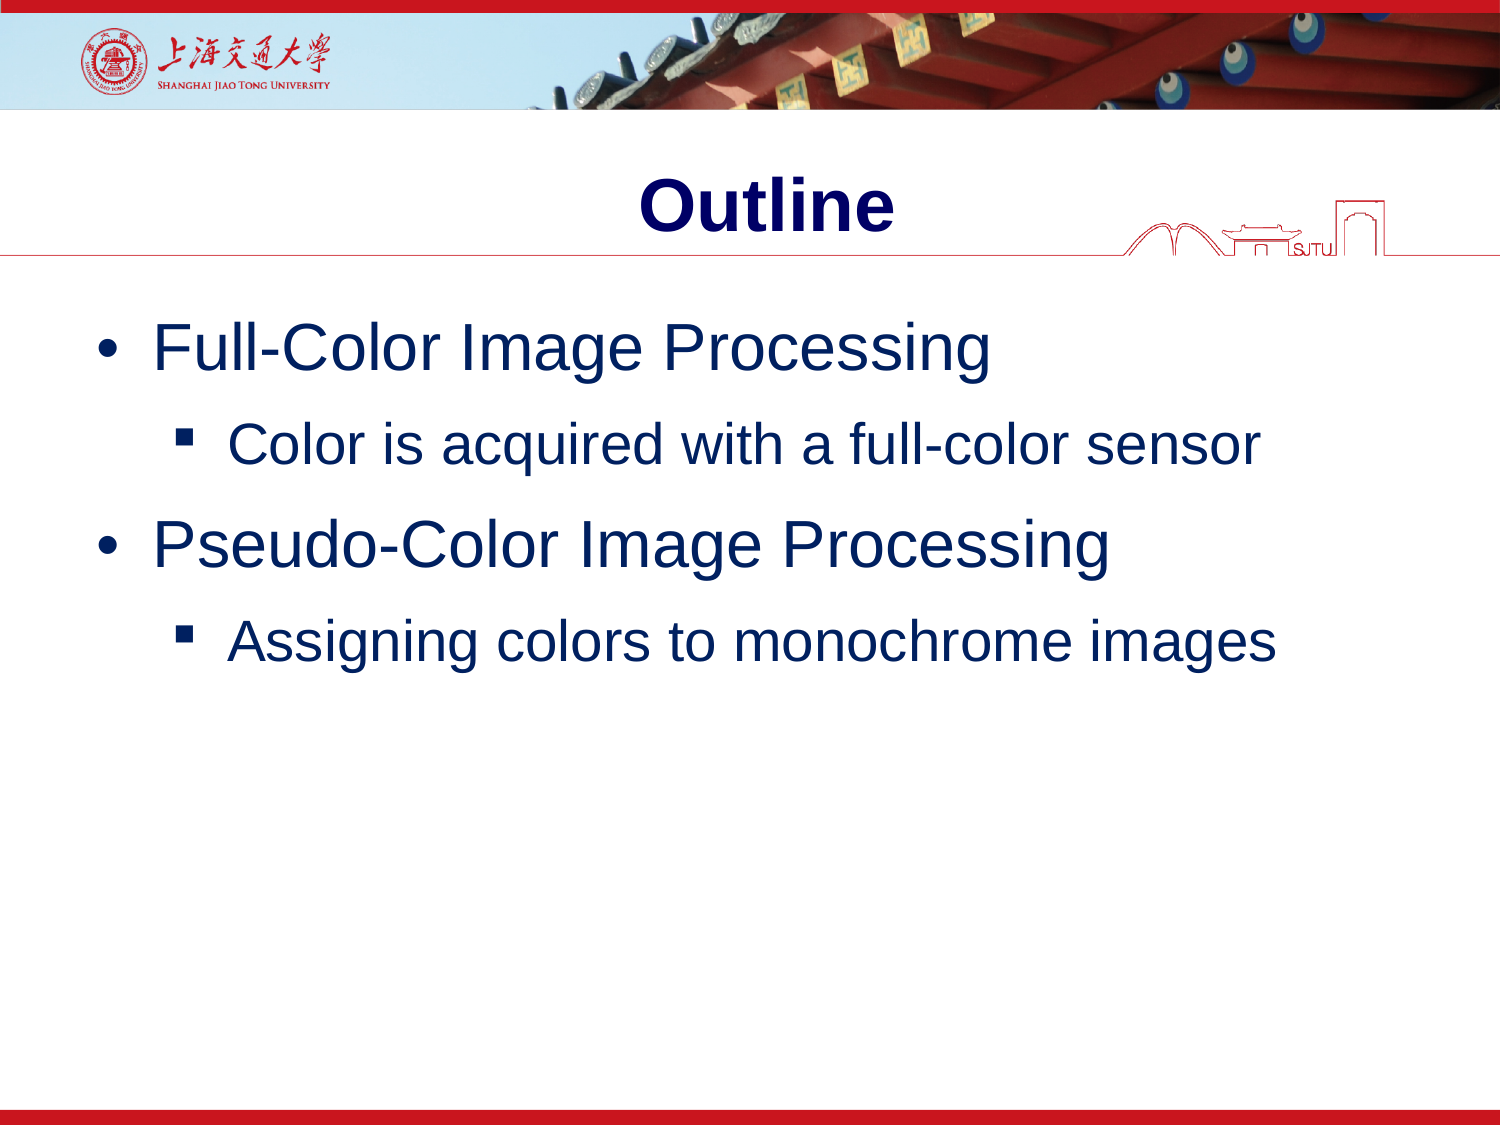

# Outline
Full-Color Image Processing
Color is acquired with a full-color sensor
Pseudo-Color Image Processing
Assigning colors to monochrome images